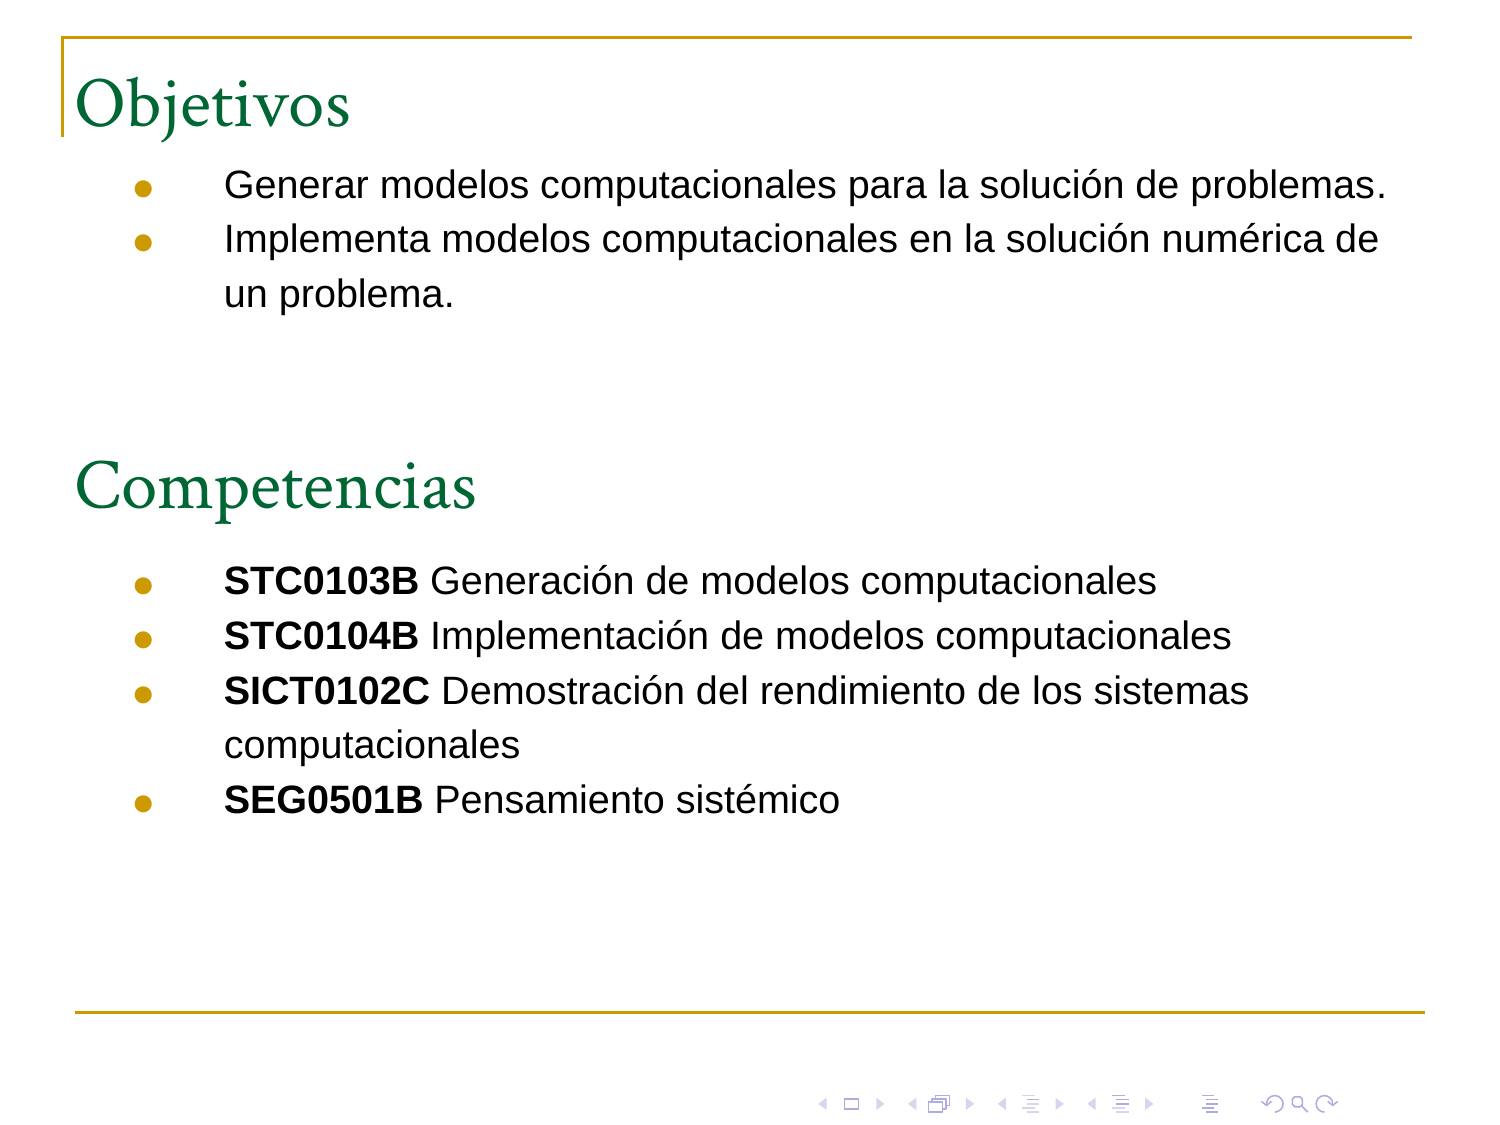

Objetivos
Generar modelos computacionales para la solución de problemas.
Implementa modelos computacionales en la solución numérica de un problema.
# Reglas
Competencias
STC0103B Generación de modelos computacionales
STC0104B Implementación de modelos computacionales
SICT0102C Demostración del rendimiento de los sistemas computacionales
SEG0501B Pensamiento sistémico

6/8